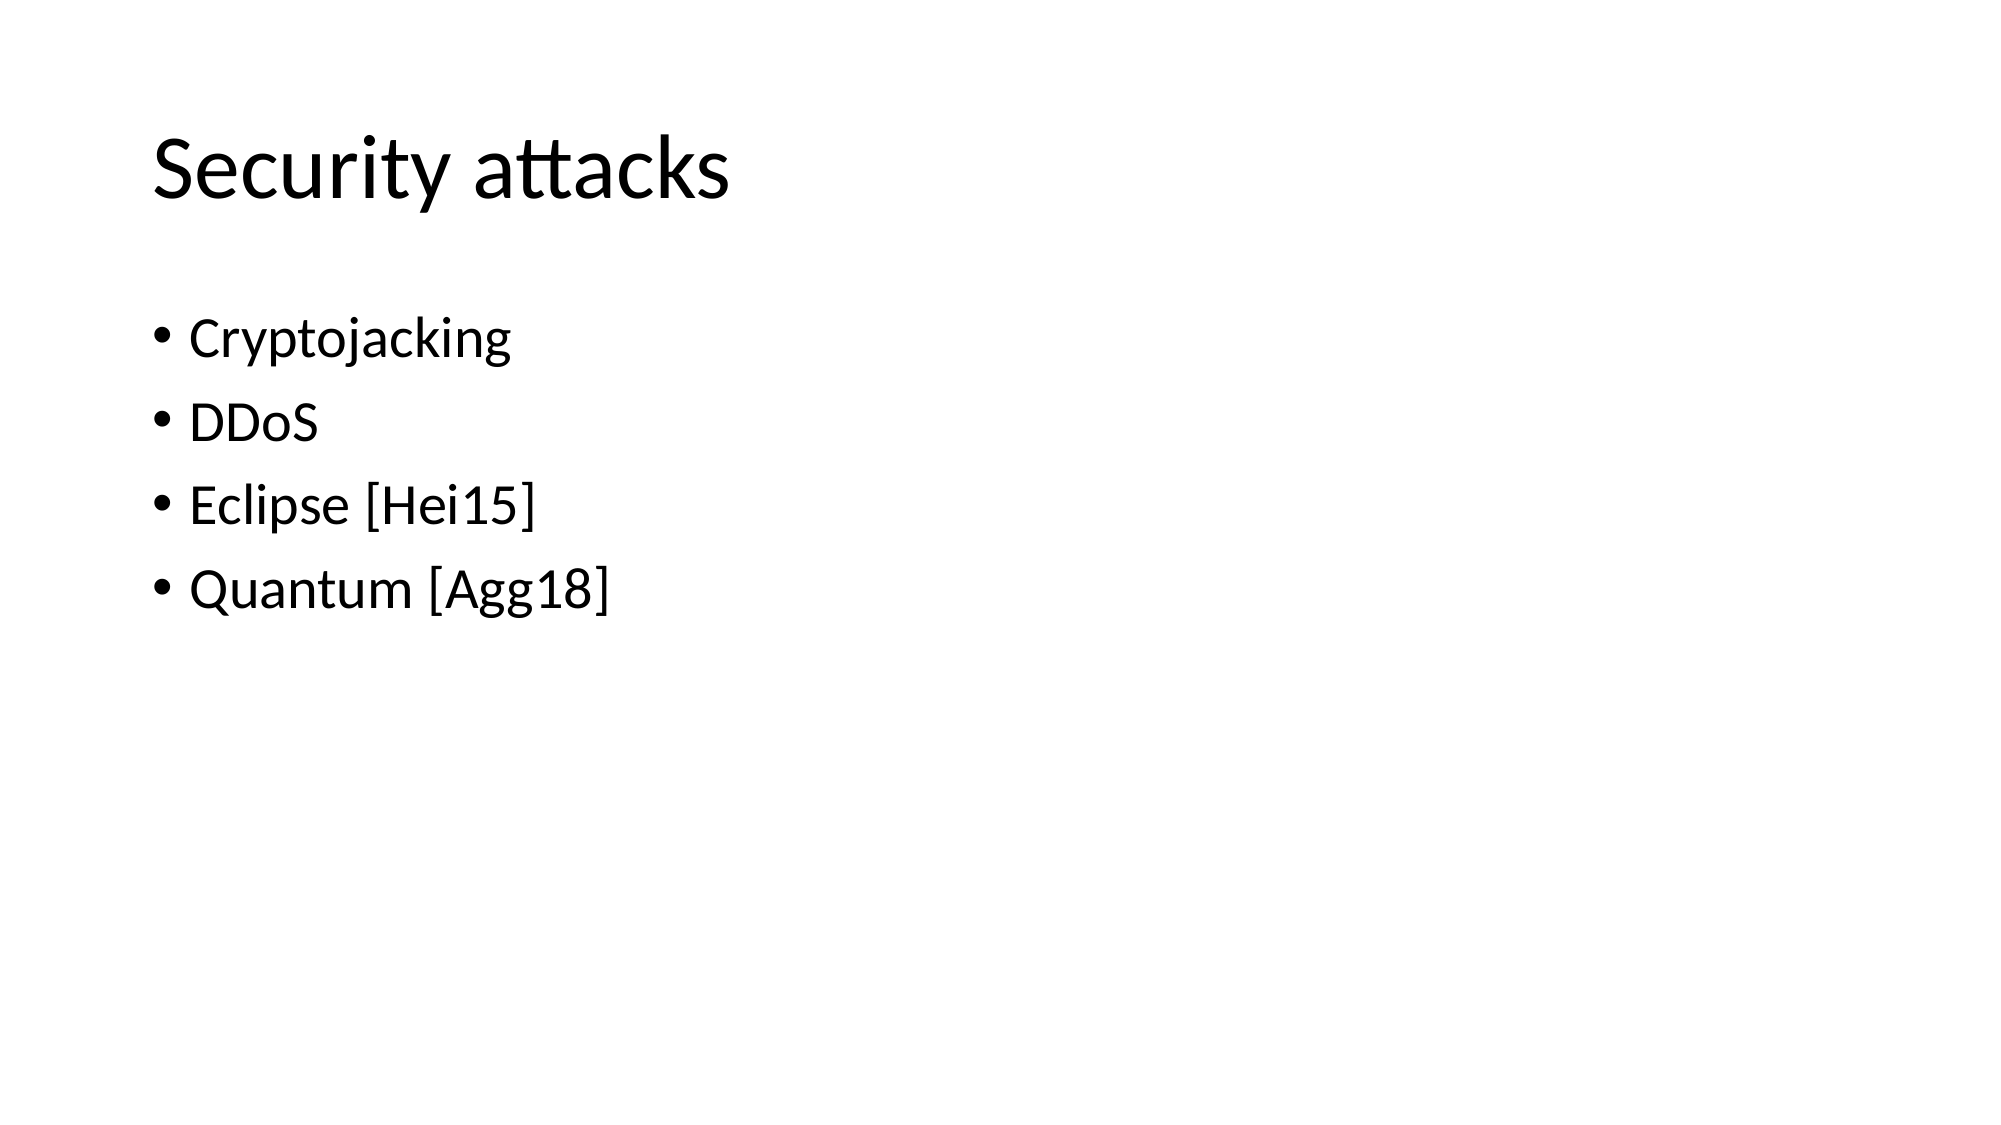

# Security attacks
Cryptojacking
DDoS
Eclipse [Hei15]
Quantum [Agg18]